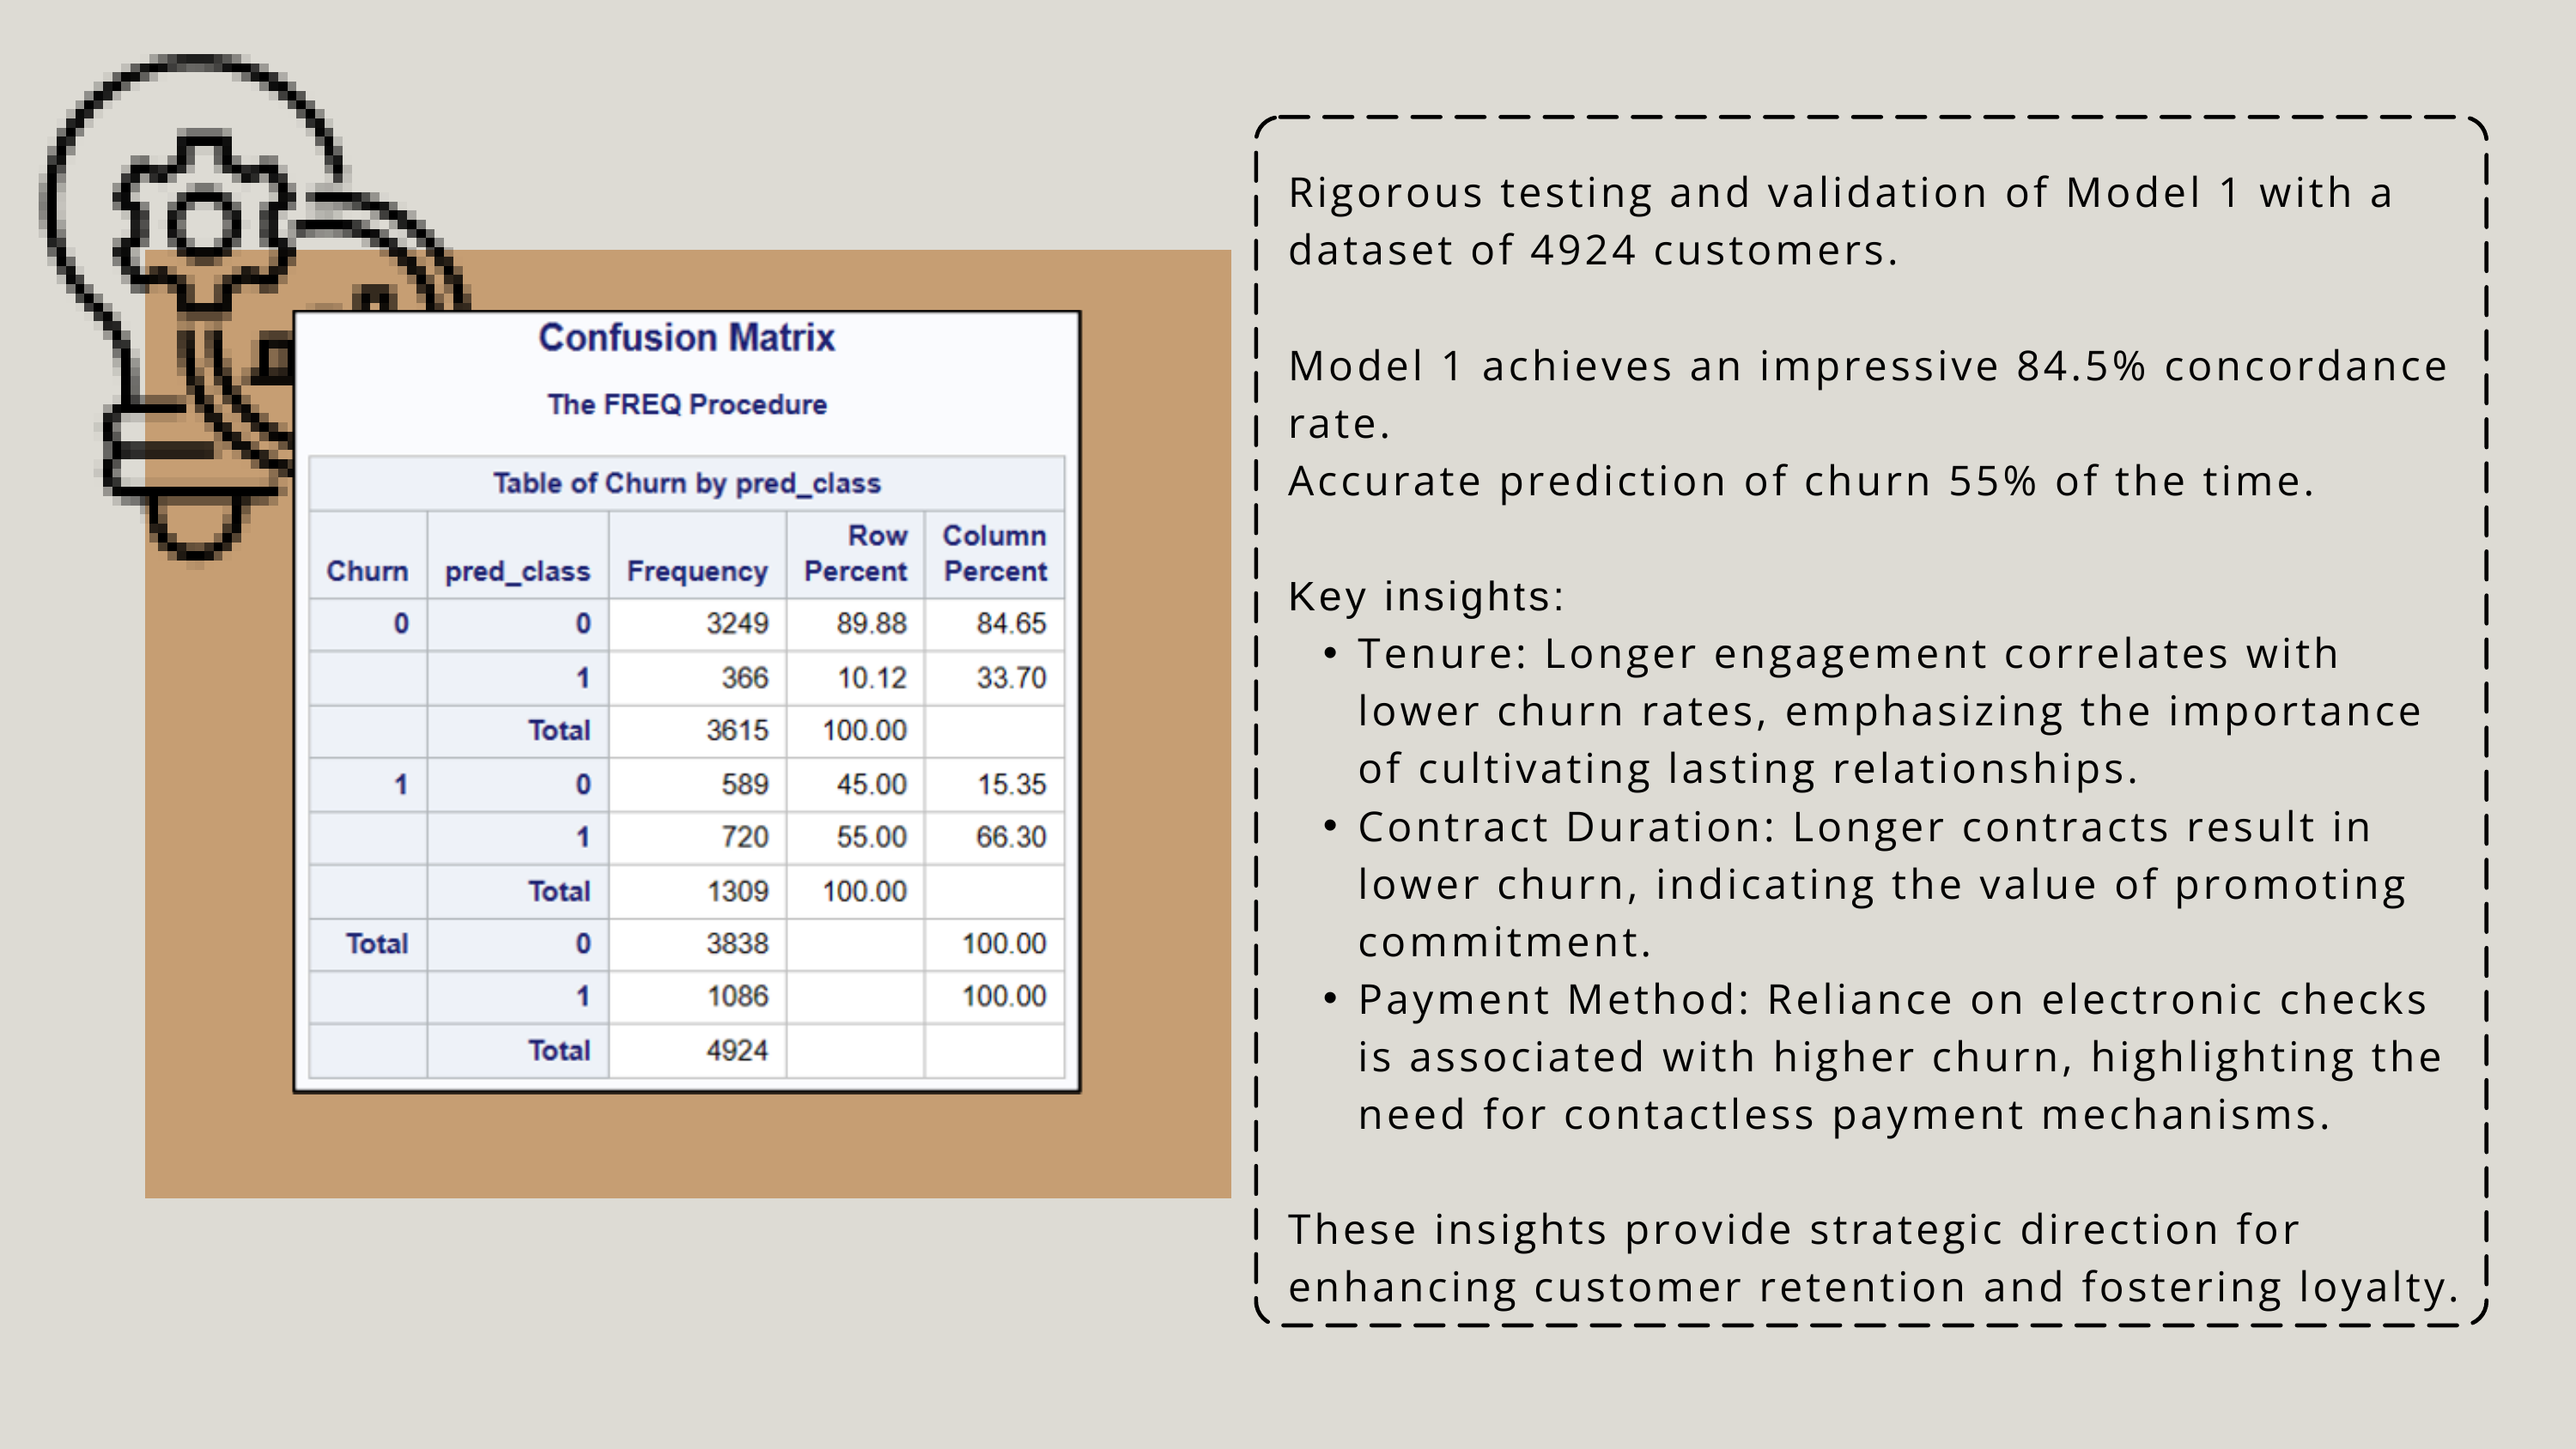

Rigorous testing and validation of Model 1 with a dataset of 4924 customers.

Model 1 achieves an impressive 84.5% concordance rate.
Accurate prediction of churn 55% of the time.

Key insights:
Tenure: Longer engagement correlates with lower churn rates, emphasizing the importance of cultivating lasting relationships.
Contract Duration: Longer contracts result in lower churn, indicating the value of promoting commitment.
Payment Method: Reliance on electronic checks is associated with higher churn, highlighting the need for contactless payment mechanisms.

These insights provide strategic direction for enhancing customer retention and fostering loyalty.